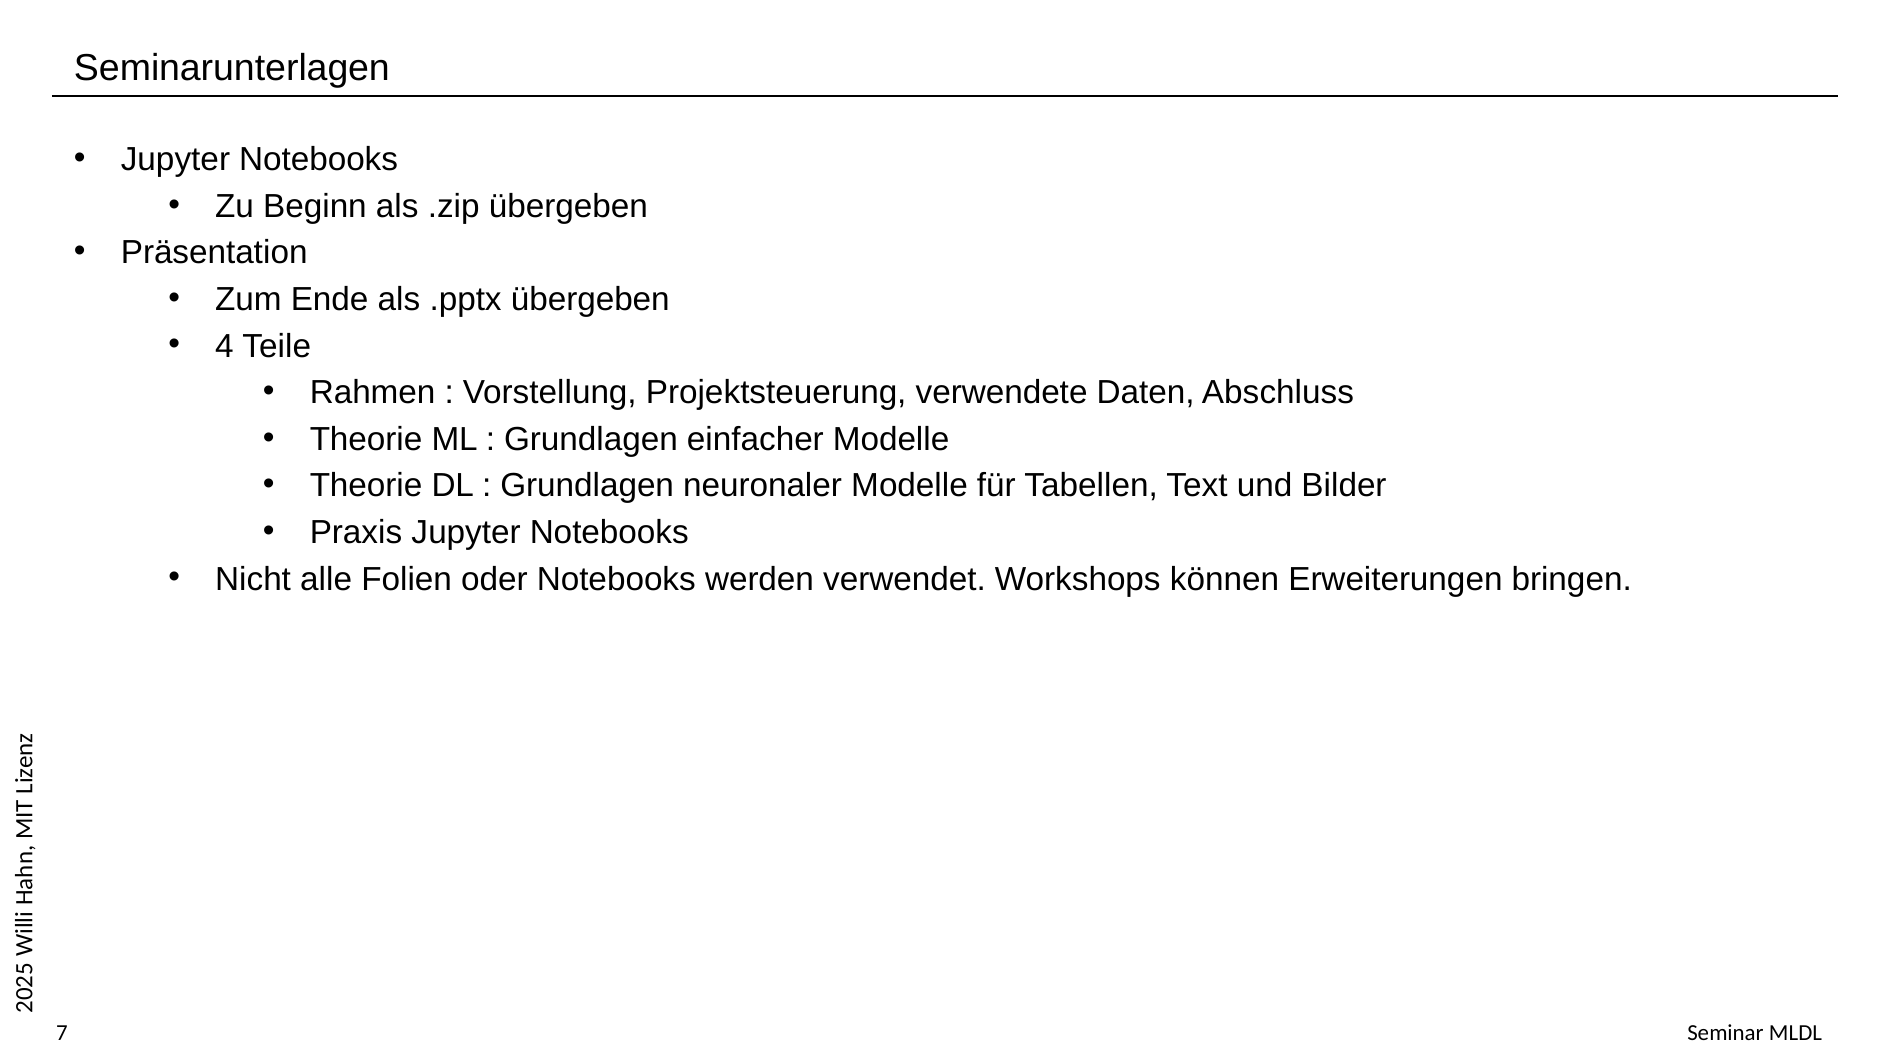

Seminarunterlagen

Jupyter Notebooks
Zu Beginn als .zip übergeben
Präsentation
Zum Ende als .pptx übergeben
4 Teile
Rahmen : Vorstellung, Projektsteuerung, verwendete Daten, Abschluss
Theorie ML : Grundlagen einfacher Modelle
Theorie DL : Grundlagen neuronaler Modelle für Tabellen, Text und Bilder
Praxis Jupyter Notebooks
Nicht alle Folien oder Notebooks werden verwendet. Workshops können Erweiterungen bringen.